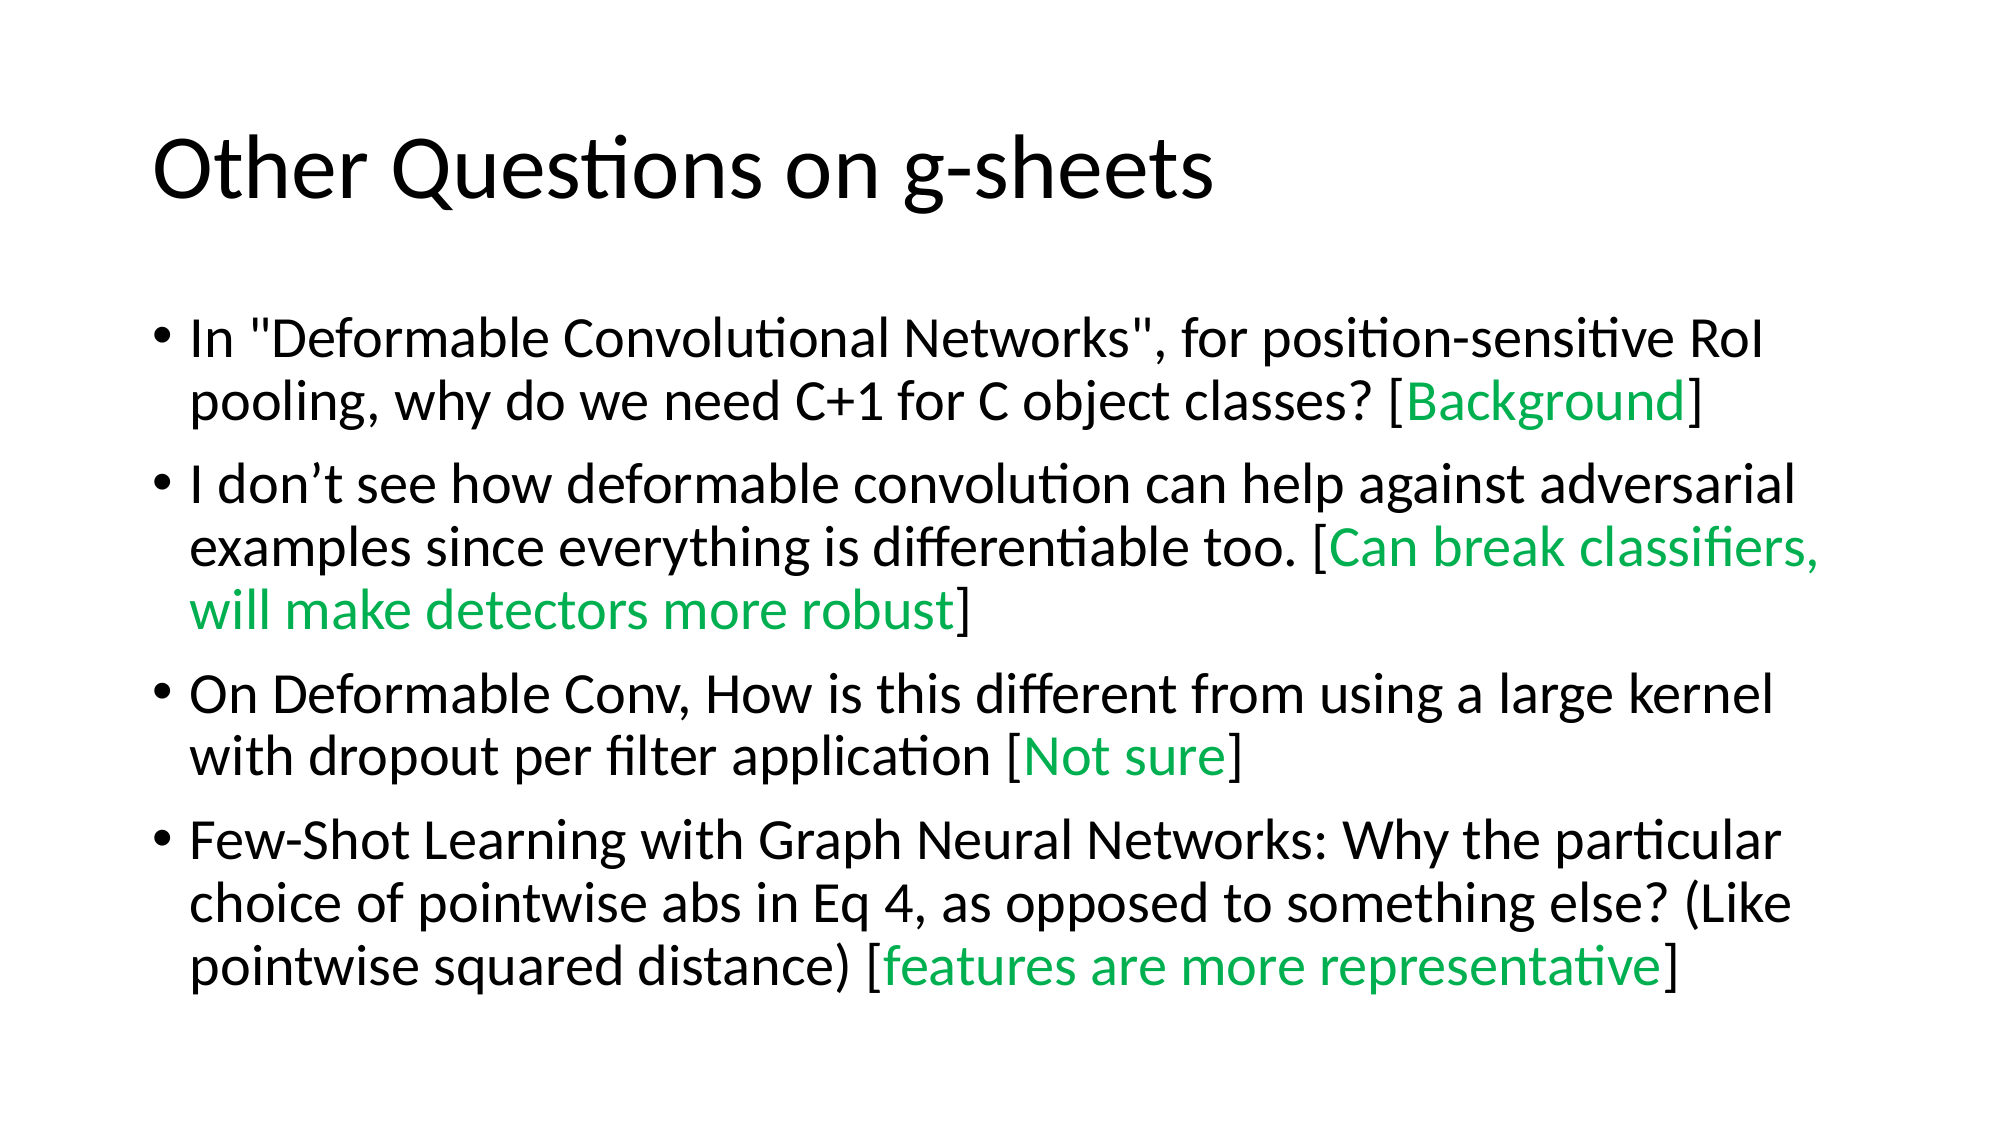

# Other Questions on g-sheets
In "Deformable Convolutional Networks", for position-sensitive RoI pooling, why do we need C+1 for C object classes? [Background]
I don’t see how deformable convolution can help against adversarial examples since everything is differentiable too. [Can break classifiers, will make detectors more robust]
On Deformable Conv, How is this different from using a large kernel with dropout per filter application [Not sure]
Few-Shot Learning with Graph Neural Networks: Why the particular choice of pointwise abs in Eq 4, as opposed to something else? (Like pointwise squared distance) [features are more representative]